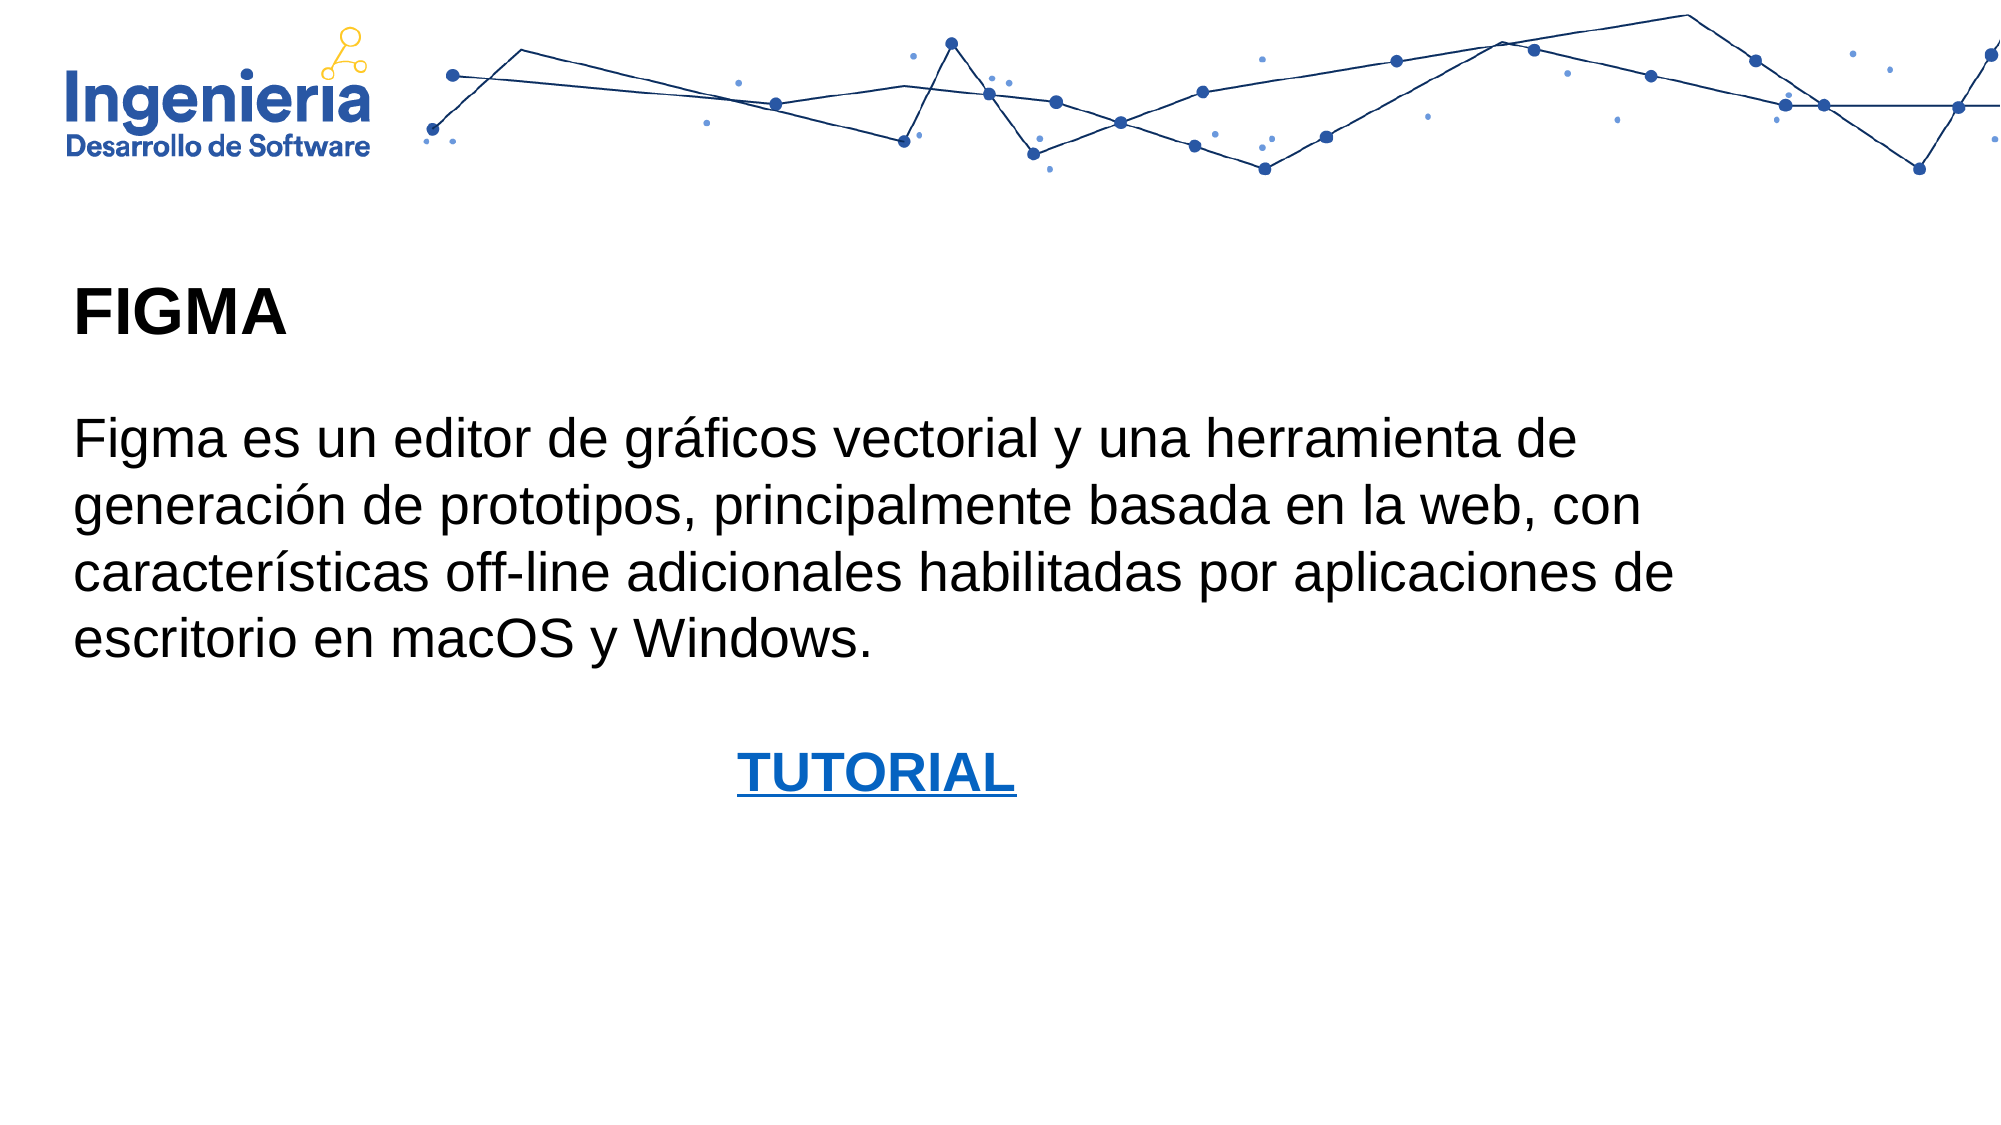

FIGMA
Figma es un editor de gráficos vectorial y una herramienta de generación de prototipos, principalmente basada en la web, con características off-line adicionales habilitadas por aplicaciones de escritorio en macOS y Windows.

TUTORIAL